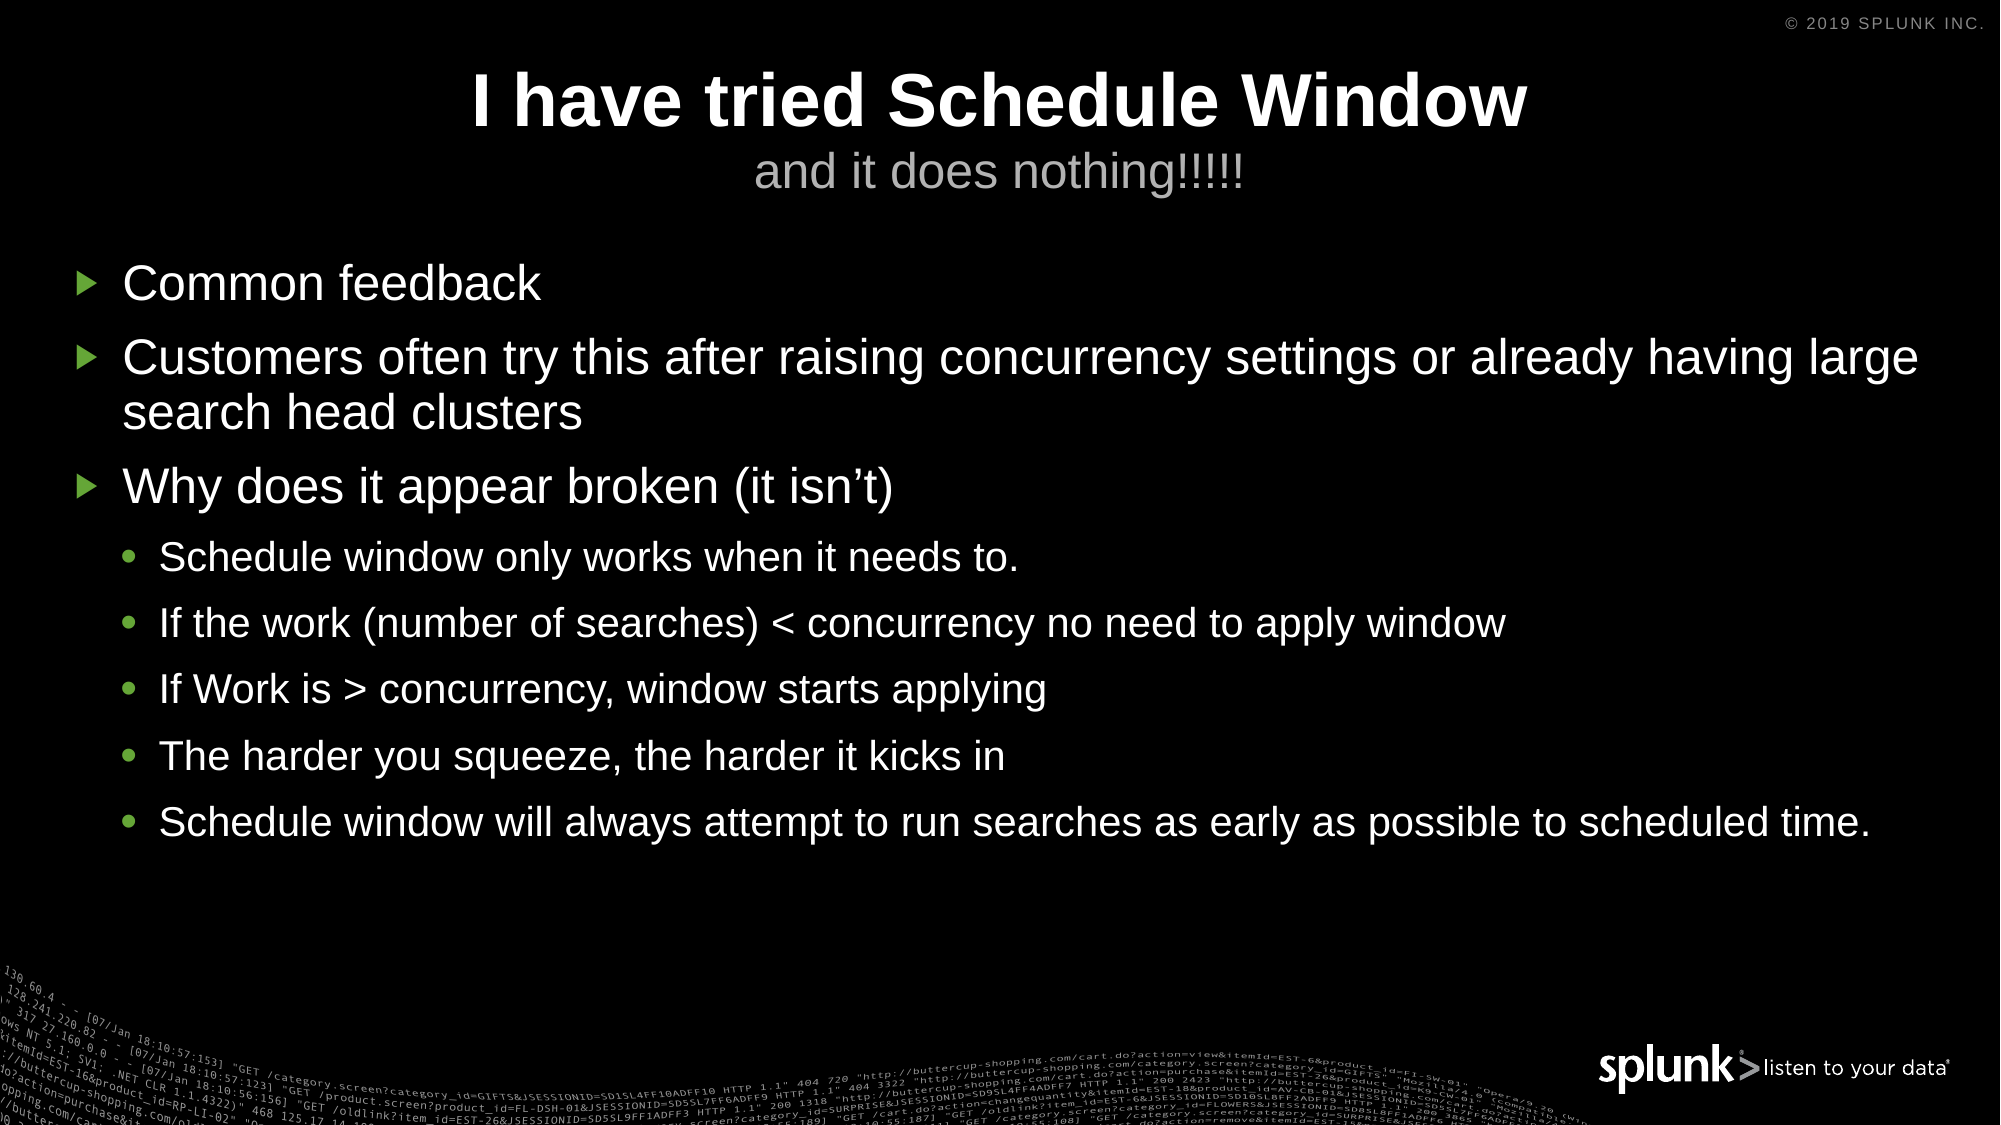

# I have tried Schedule Window
and it does nothing!!!!!
Common feedback
Customers often try this after raising concurrency settings or already having large search head clusters
Why does it appear broken (it isn’t)
Schedule window only works when it needs to.
If the work (number of searches) < concurrency no need to apply window
If Work is > concurrency, window starts applying
The harder you squeeze, the harder it kicks in
Schedule window will always attempt to run searches as early as possible to scheduled time.